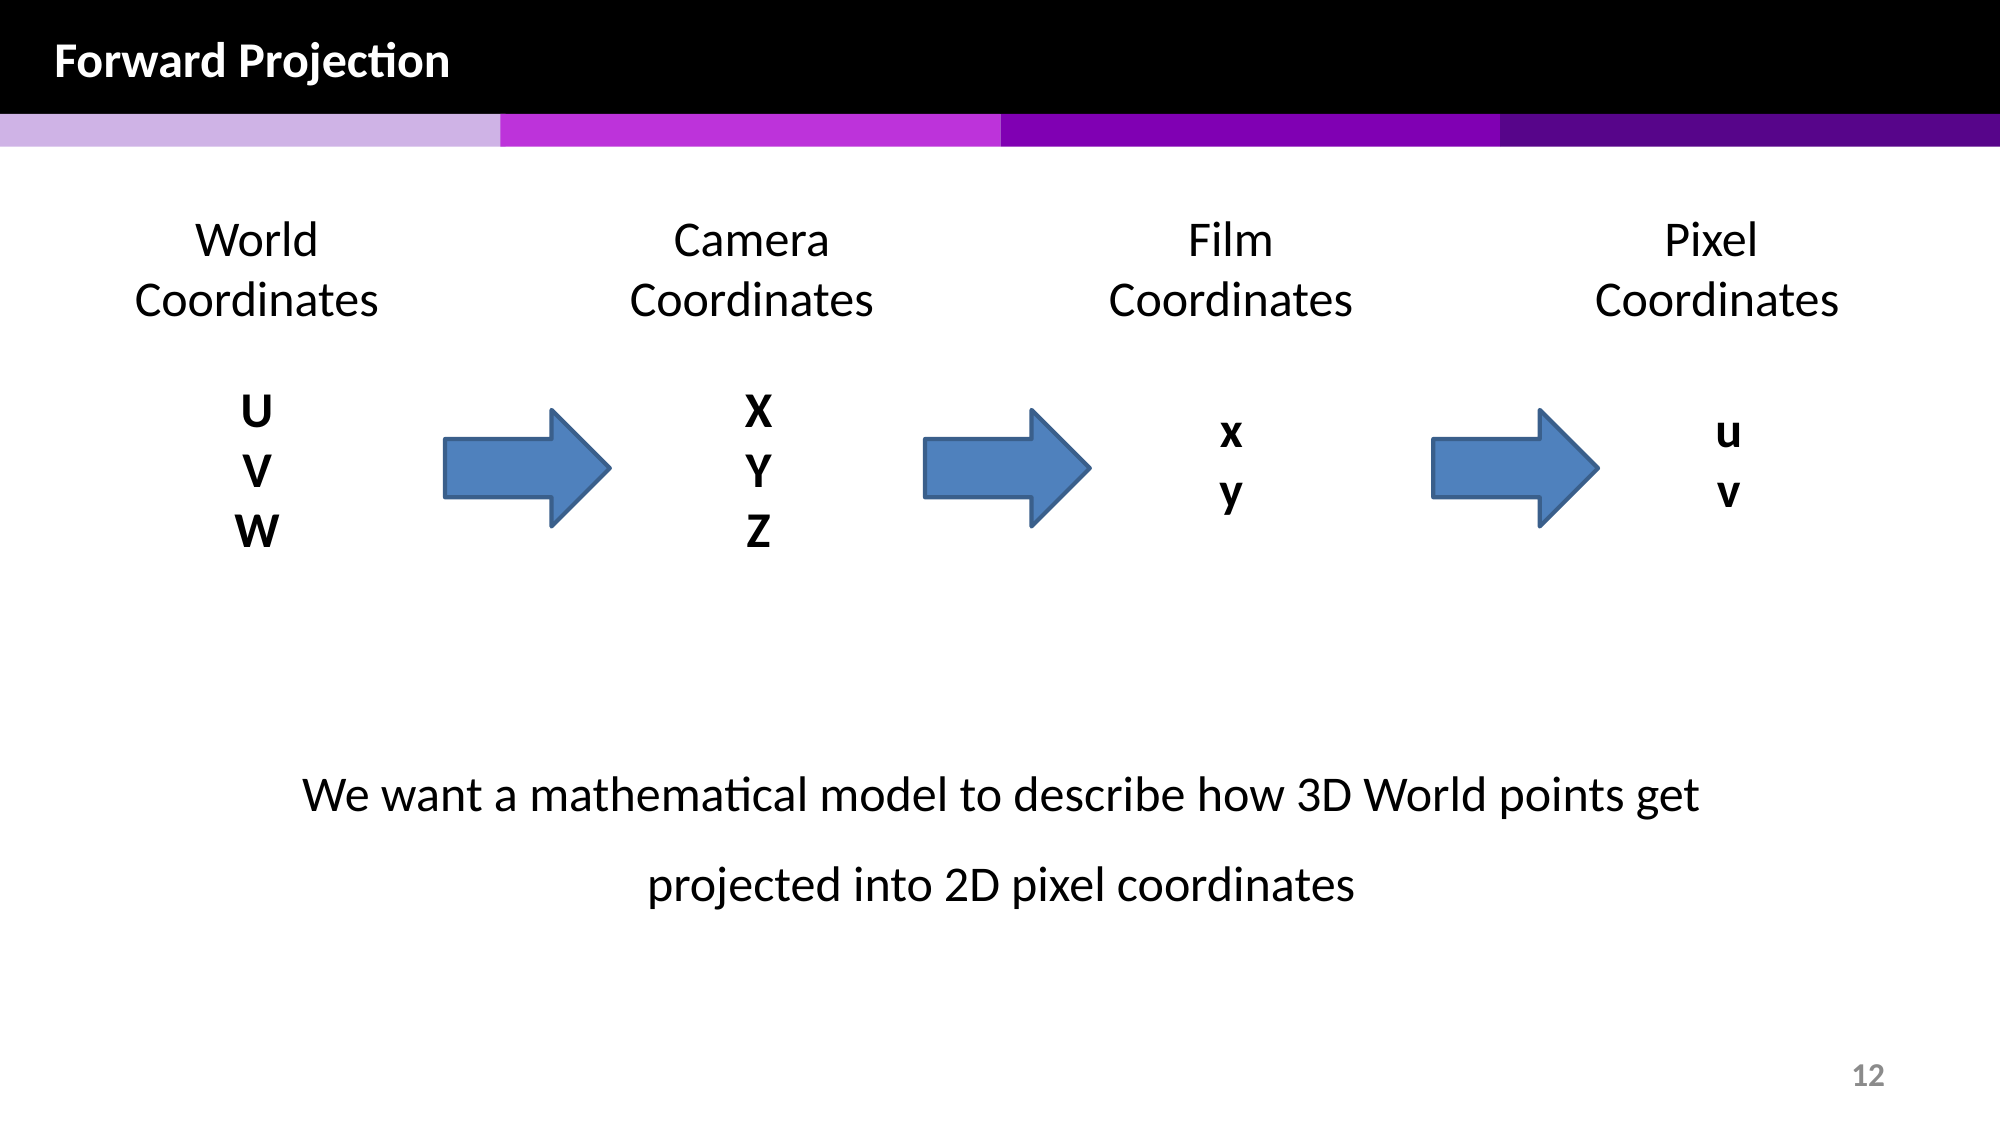

Forward Projection
Camera
Coordinates
World Coordinates
Film
Coordinates
Pixel
Coordinates
U
V
W
X
Y
Z
x
y
u
v

We want a mathematical model to describe how 3D World points get projected into 2D pixel coordinates